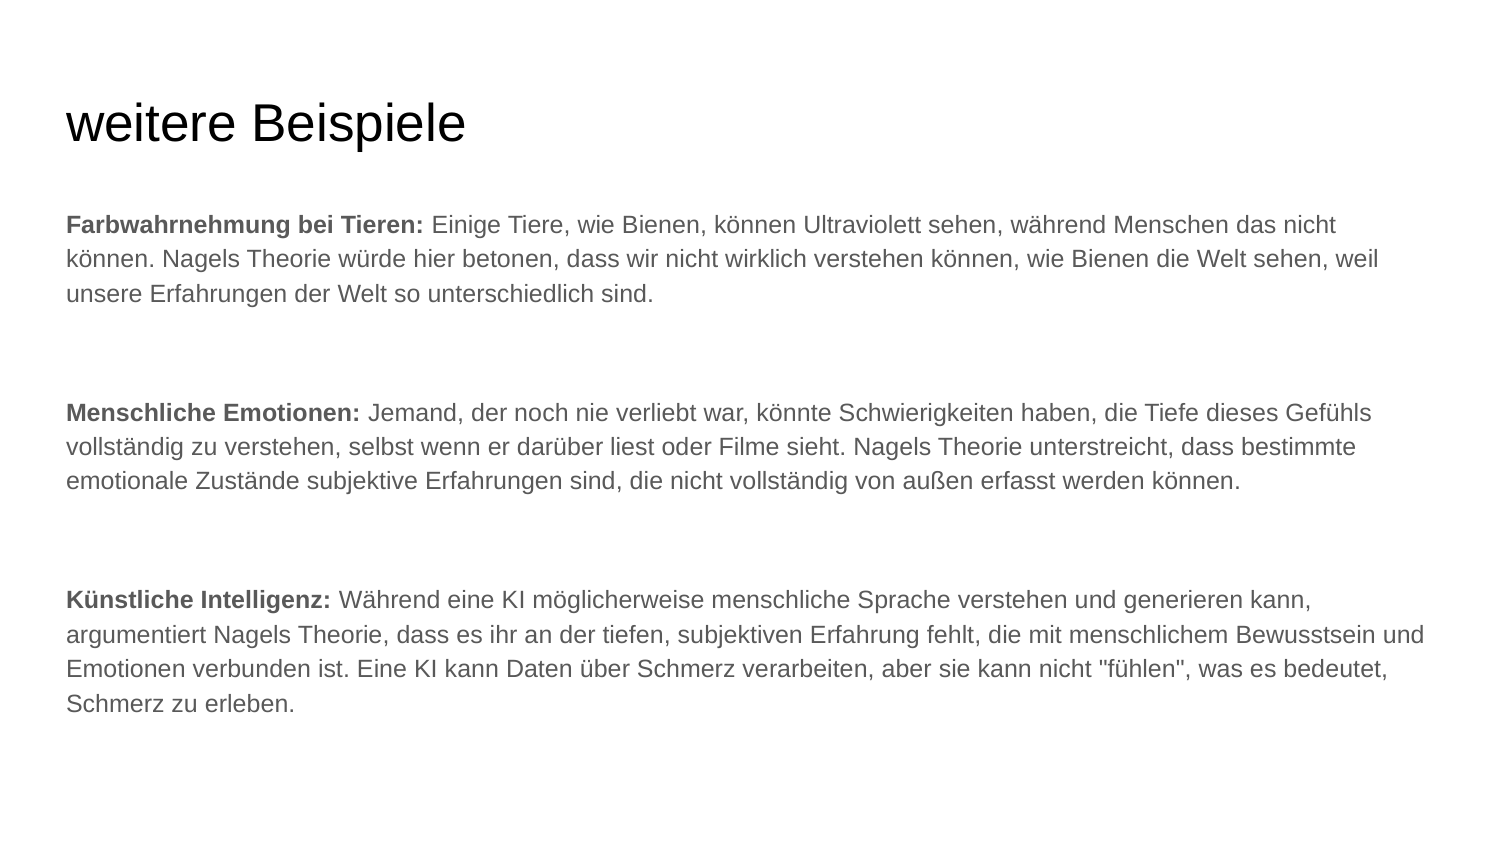

# weitere Beispiele

Farbwahrnehmung bei Tieren: Einige Tiere, wie Bienen, können Ultraviolett sehen, während Menschen das nicht können. Nagels Theorie würde hier betonen, dass wir nicht wirklich verstehen können, wie Bienen die Welt sehen, weil unsere Erfahrungen der Welt so unterschiedlich sind.

Menschliche Emotionen: Jemand, der noch nie verliebt war, könnte Schwierigkeiten haben, die Tiefe dieses Gefühls vollständig zu verstehen, selbst wenn er darüber liest oder Filme sieht. Nagels Theorie unterstreicht, dass bestimmte emotionale Zustände subjektive Erfahrungen sind, die nicht vollständig von außen erfasst werden können.

Künstliche Intelligenz: Während eine KI möglicherweise menschliche Sprache verstehen und generieren kann, argumentiert Nagels Theorie, dass es ihr an der tiefen, subjektiven Erfahrung fehlt, die mit menschlichem Bewusstsein und Emotionen verbunden ist. Eine KI kann Daten über Schmerz verarbeiten, aber sie kann nicht "fühlen", was es bedeutet, Schmerz zu erleben.